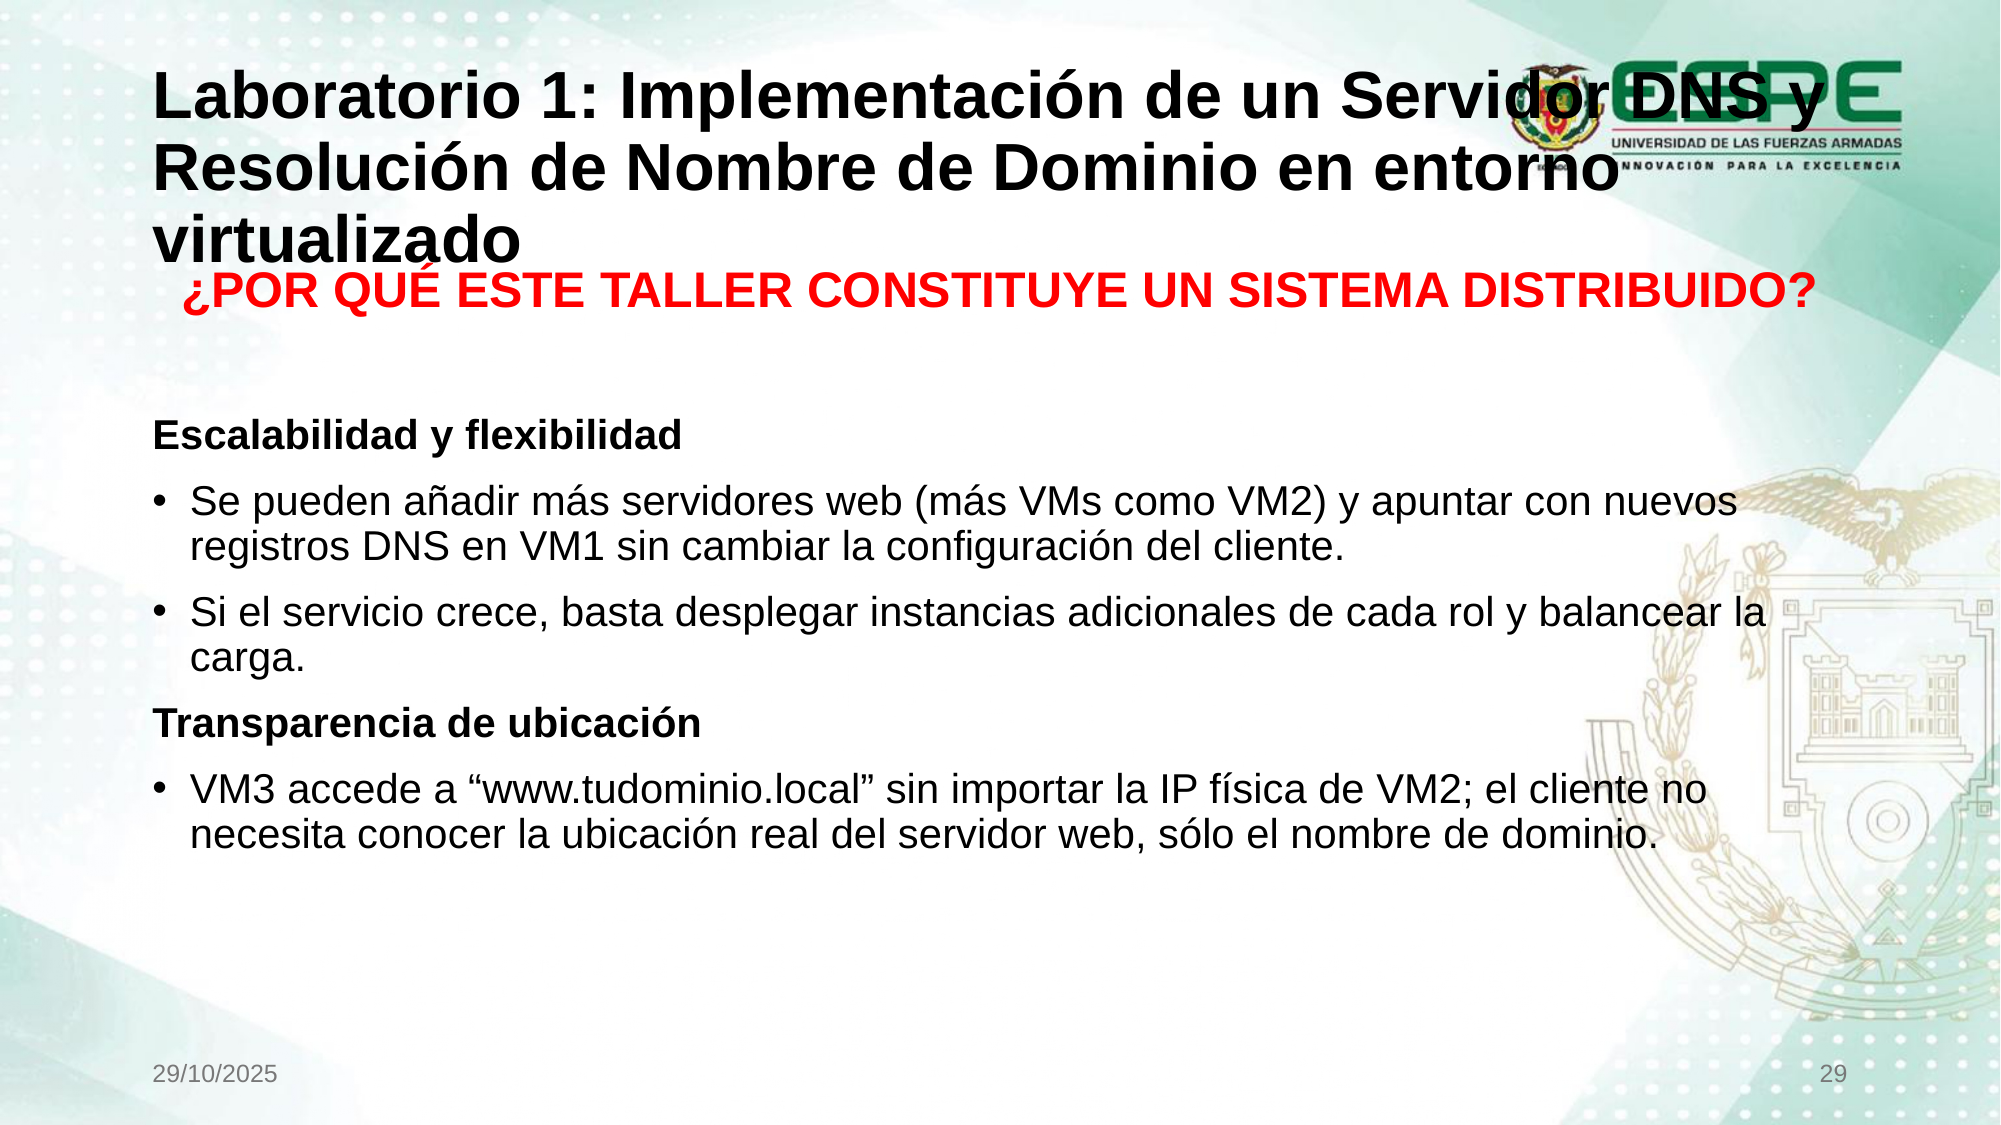

# Laboratorio 1: Implementación de un Servidor DNS y Resolución de Nombre de Dominio en entorno virtualizado
¿POR QUÉ ESTE TALLER CONSTITUYE UN SISTEMA DISTRIBUIDO?

Escalabilidad y flexibilidad
Se pueden añadir más servidores web (más VMs como VM2) y apuntar con nuevos registros DNS en VM1 sin cambiar la configuración del cliente.
Si el servicio crece, basta desplegar instancias adicionales de cada rol y balancear la carga.
Transparencia de ubicación
VM3 accede a “www.tudominio.local” sin importar la IP física de VM2; el cliente no necesita conocer la ubicación real del servidor web, sólo el nombre de dominio.
29/10/2025
29